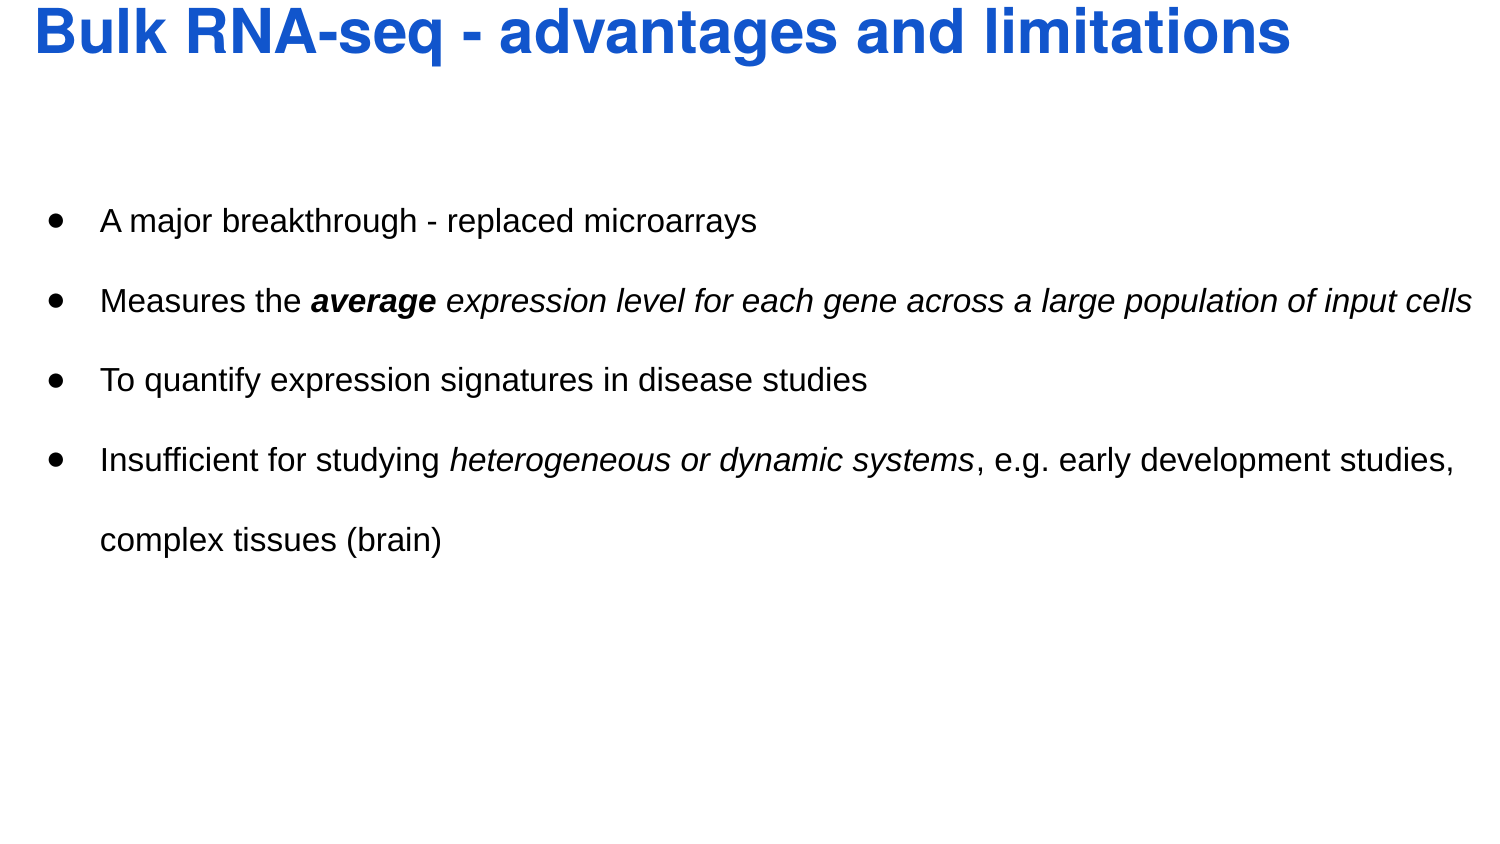

# Bulk RNA-seq - advantages and limitations
A major breakthrough - replaced microarrays
Measures the average expression level for each gene across a large population of input cells
To quantify expression signatures in disease studies
Insufficient for studying heterogeneous or dynamic systems, e.g. early development studies, complex tissues (brain)